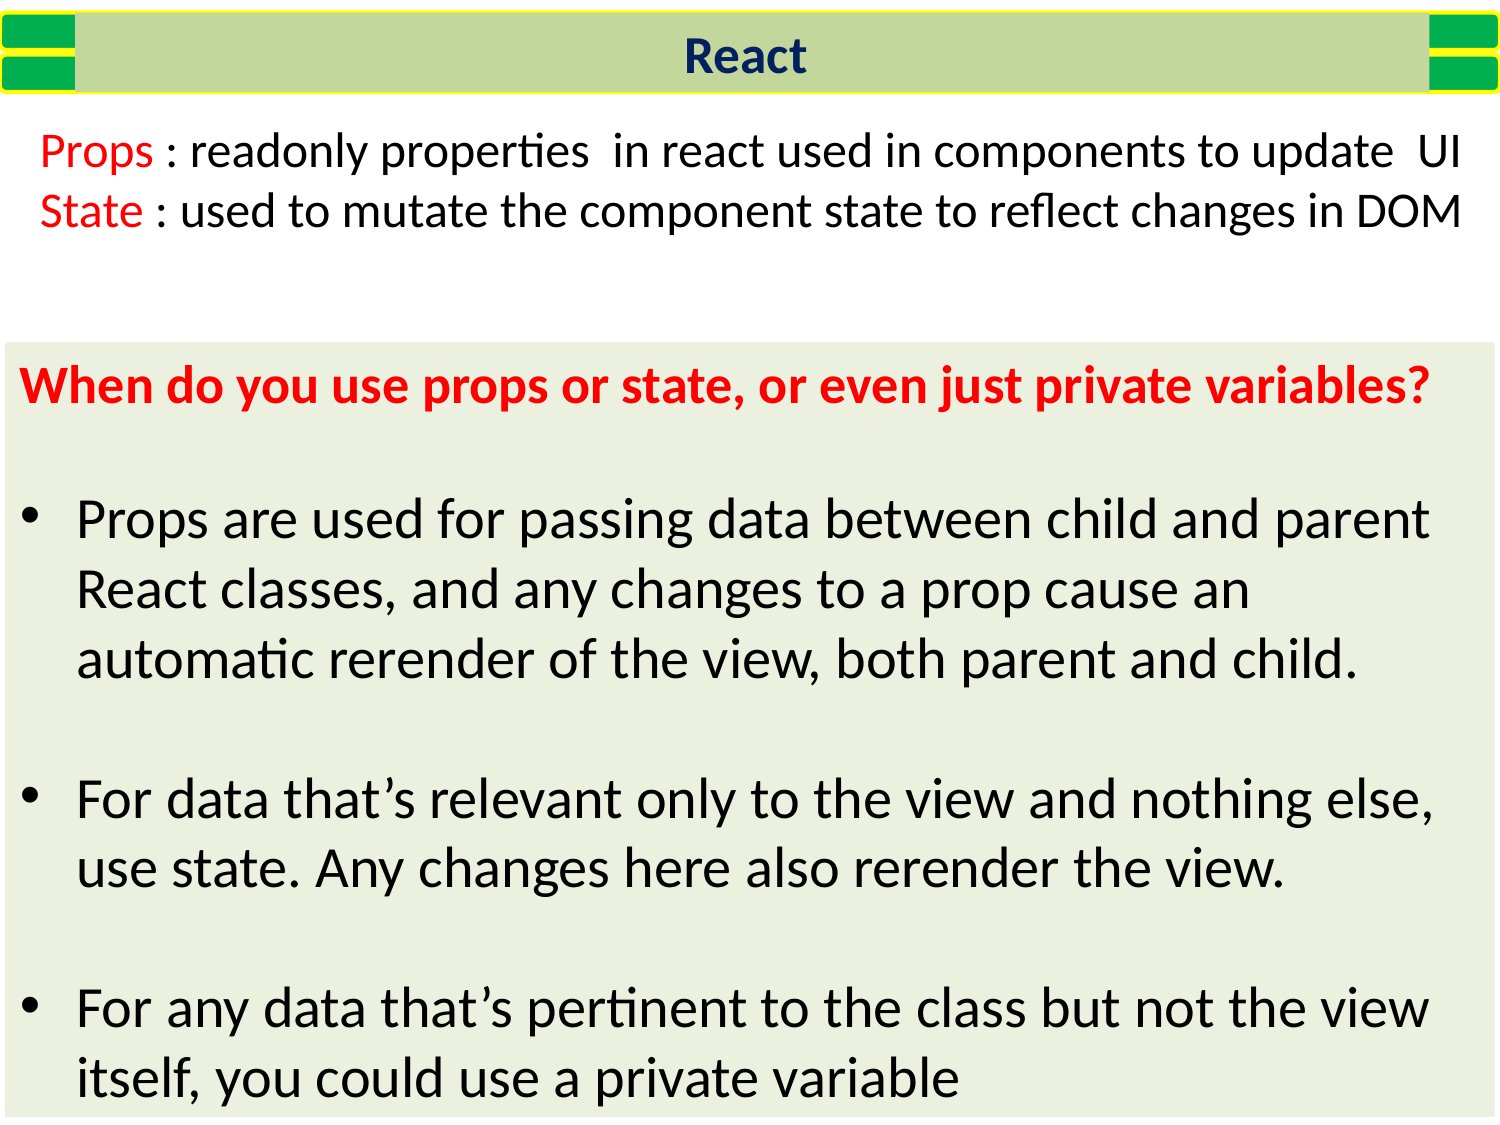

React

Props : readonly properties  in react used in components to update  UI
State : used to mutate the component state to reflect changes in DOM
When do you use props or state, or even just private variables?

Props are used for passing data between child and parent React classes, and any changes to a prop cause an automatic rerender of the view, both parent and child.

For data that’s relevant only to the view and nothing else, use state. Any changes here also rerender the view.

For any data that’s pertinent to the class but not the view itself, you could use a private variable